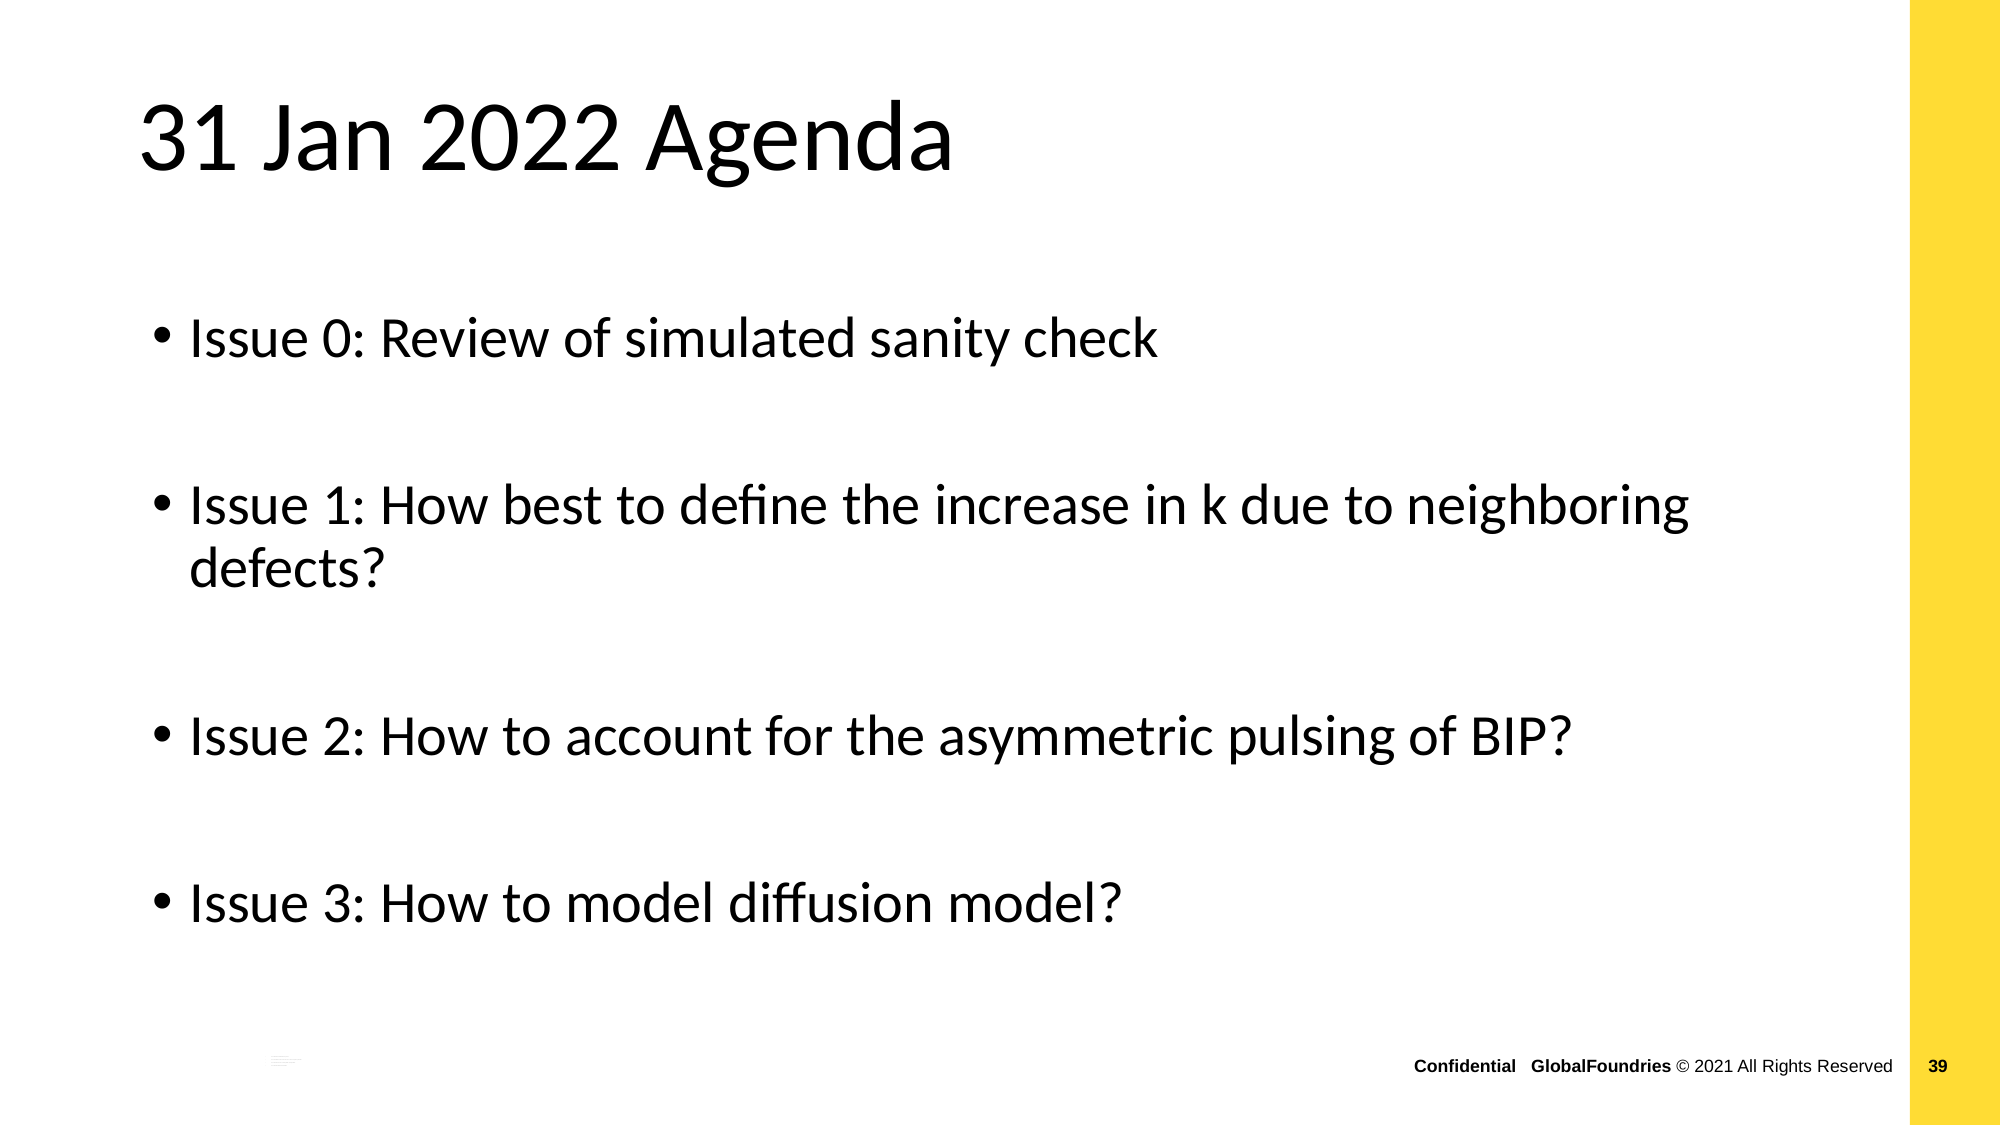

# 31 Jan 2022 Agenda
Issue 0: Review of simulated sanity check

Issue 1: How best to define the increase in k due to neighboring defects?

Issue 2: How to account for the asymmetric pulsing of BIP?

Issue 3: How to model diffusion model?

Issue 0: Review of simulated sanity check

Issue 1: How best to define the increase in k due to neighboring defects?

Issue 2: How to account for the asymmetric pulsing of BIP?

Issue 3: How to model diffusion model?